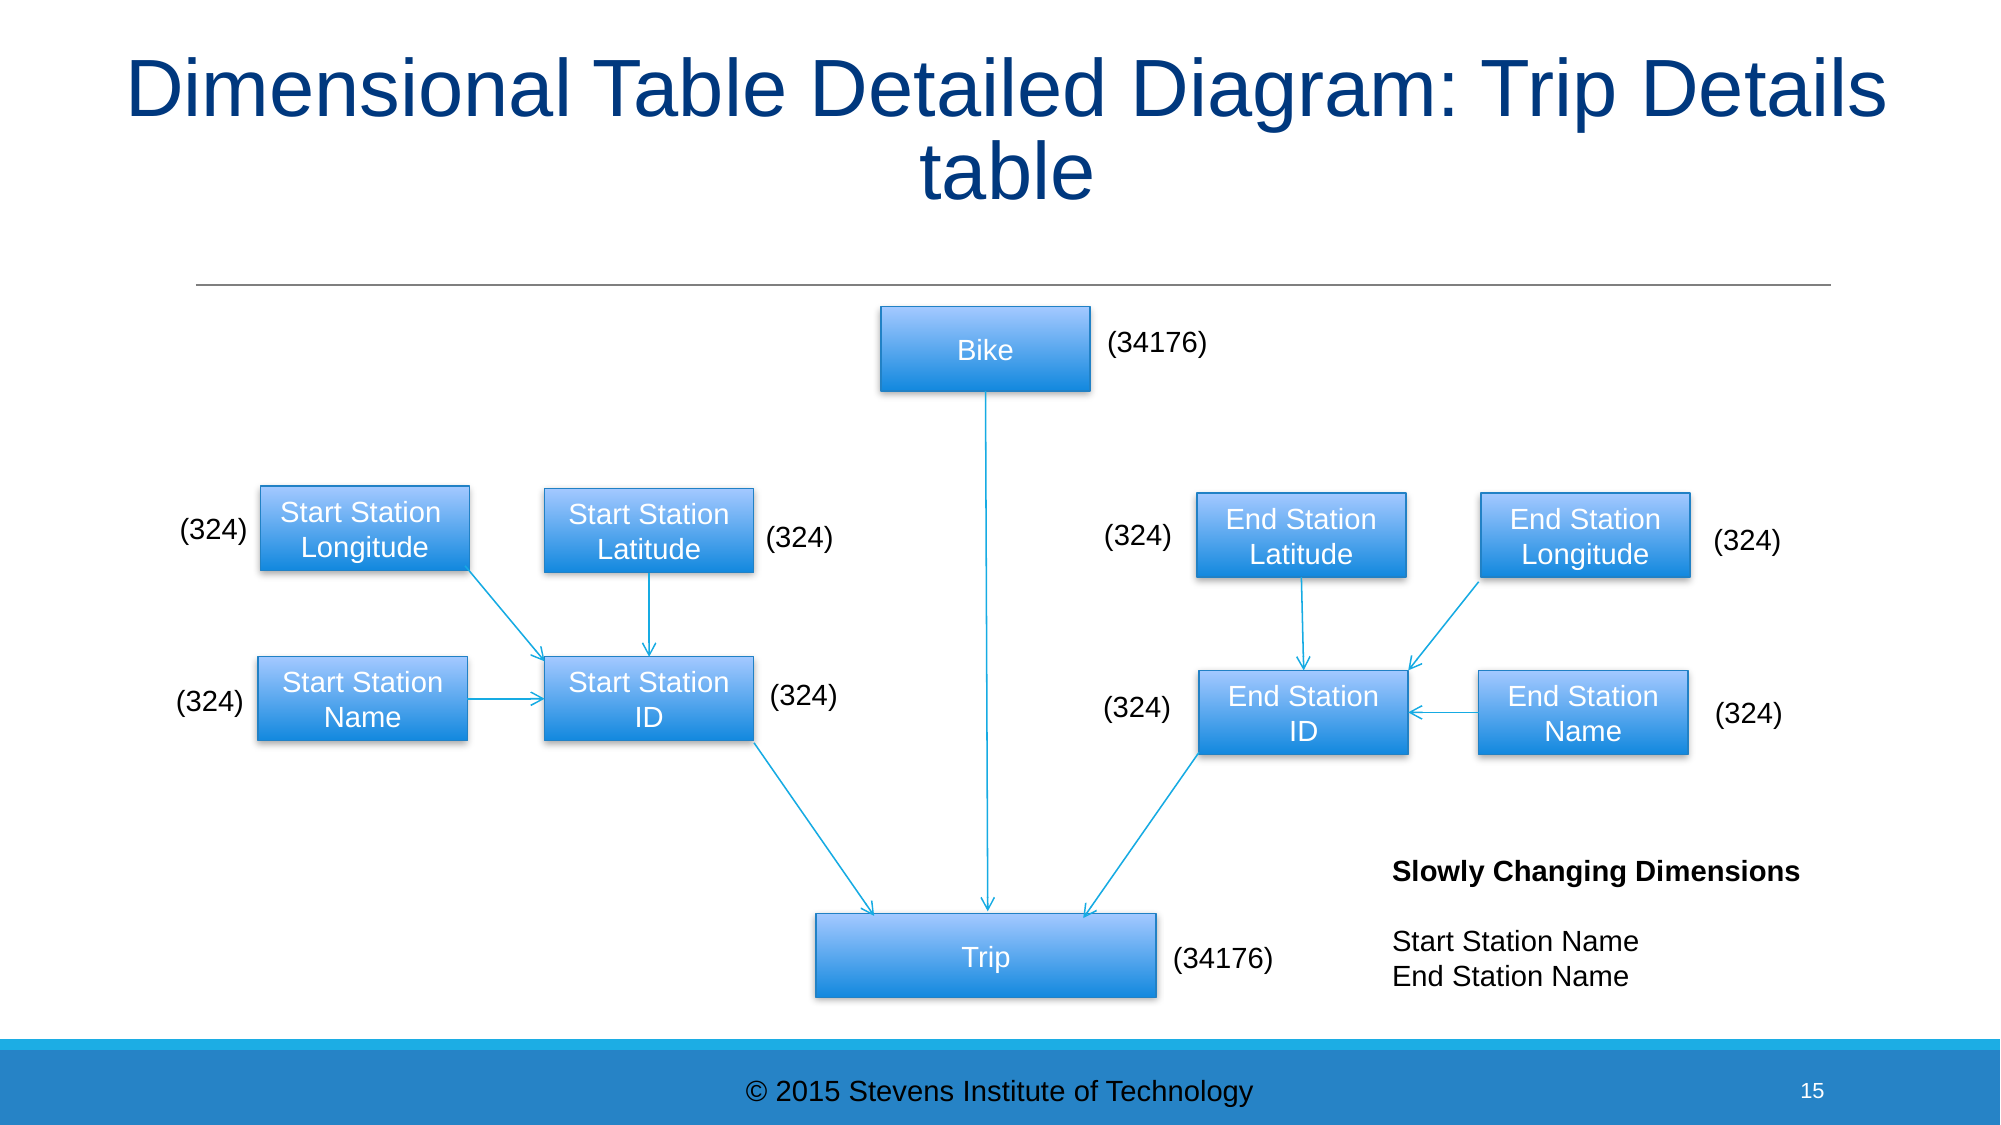

# Dimensional Table Detailed Diagram: Trip Details table
Bike
(34176)
Start Station  Longitude
Start Station Latitude
End Station Latitude
End Station Longitude
(324)
(324)
(324)
(324)
Start Station Name
Start Station ID
(324)
End Station ID
End Station Name
(324)
(324)
(324)
Slowly Changing Dimensions
Start Station Name
End Station Name
Trip
(34176)
© 2015 Stevens Institute of Technology
15